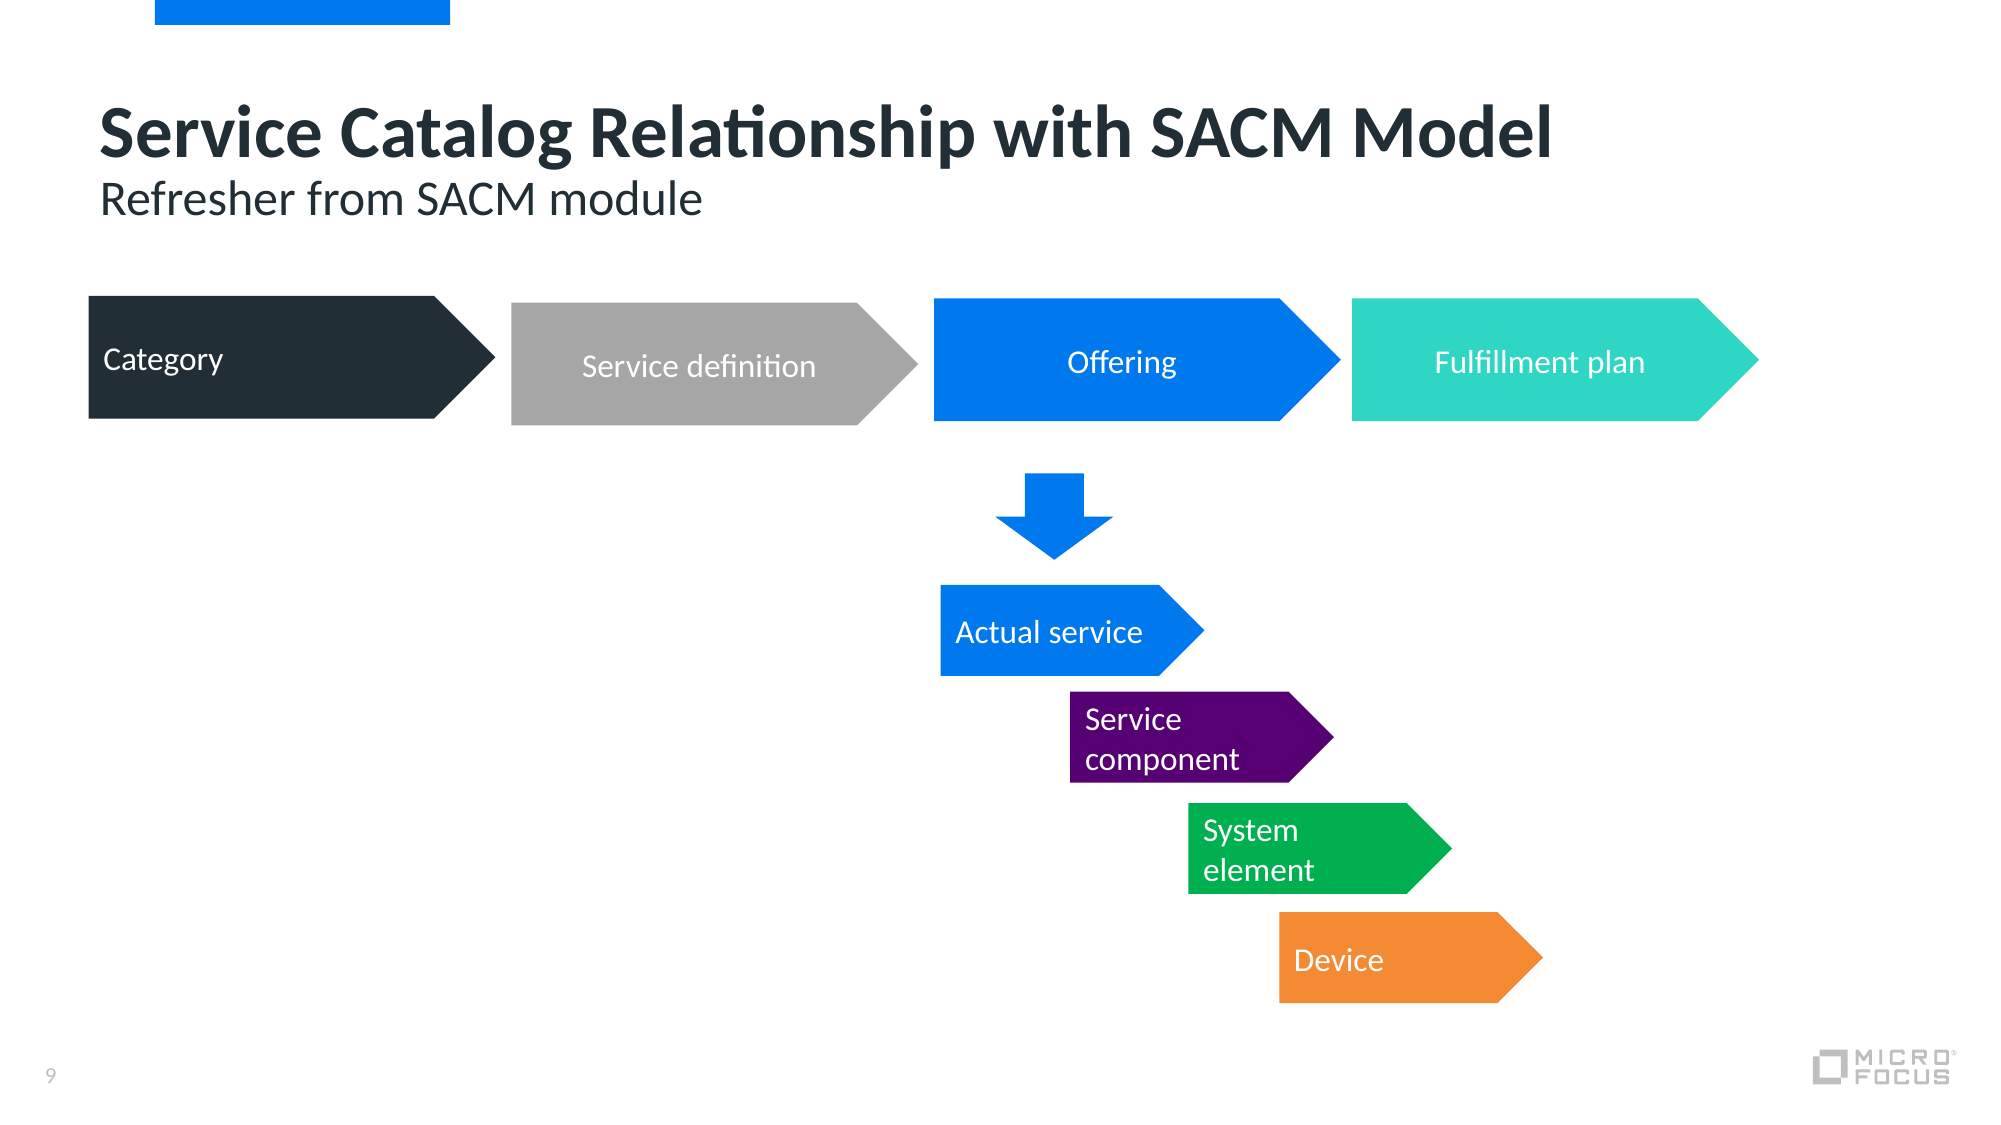

# Service Catalog Relationship with SACM Model
Refresher from SACM module
Category
Fulfillment plan
Offering
Service definition

Actual service
Service component
System element
Device
9